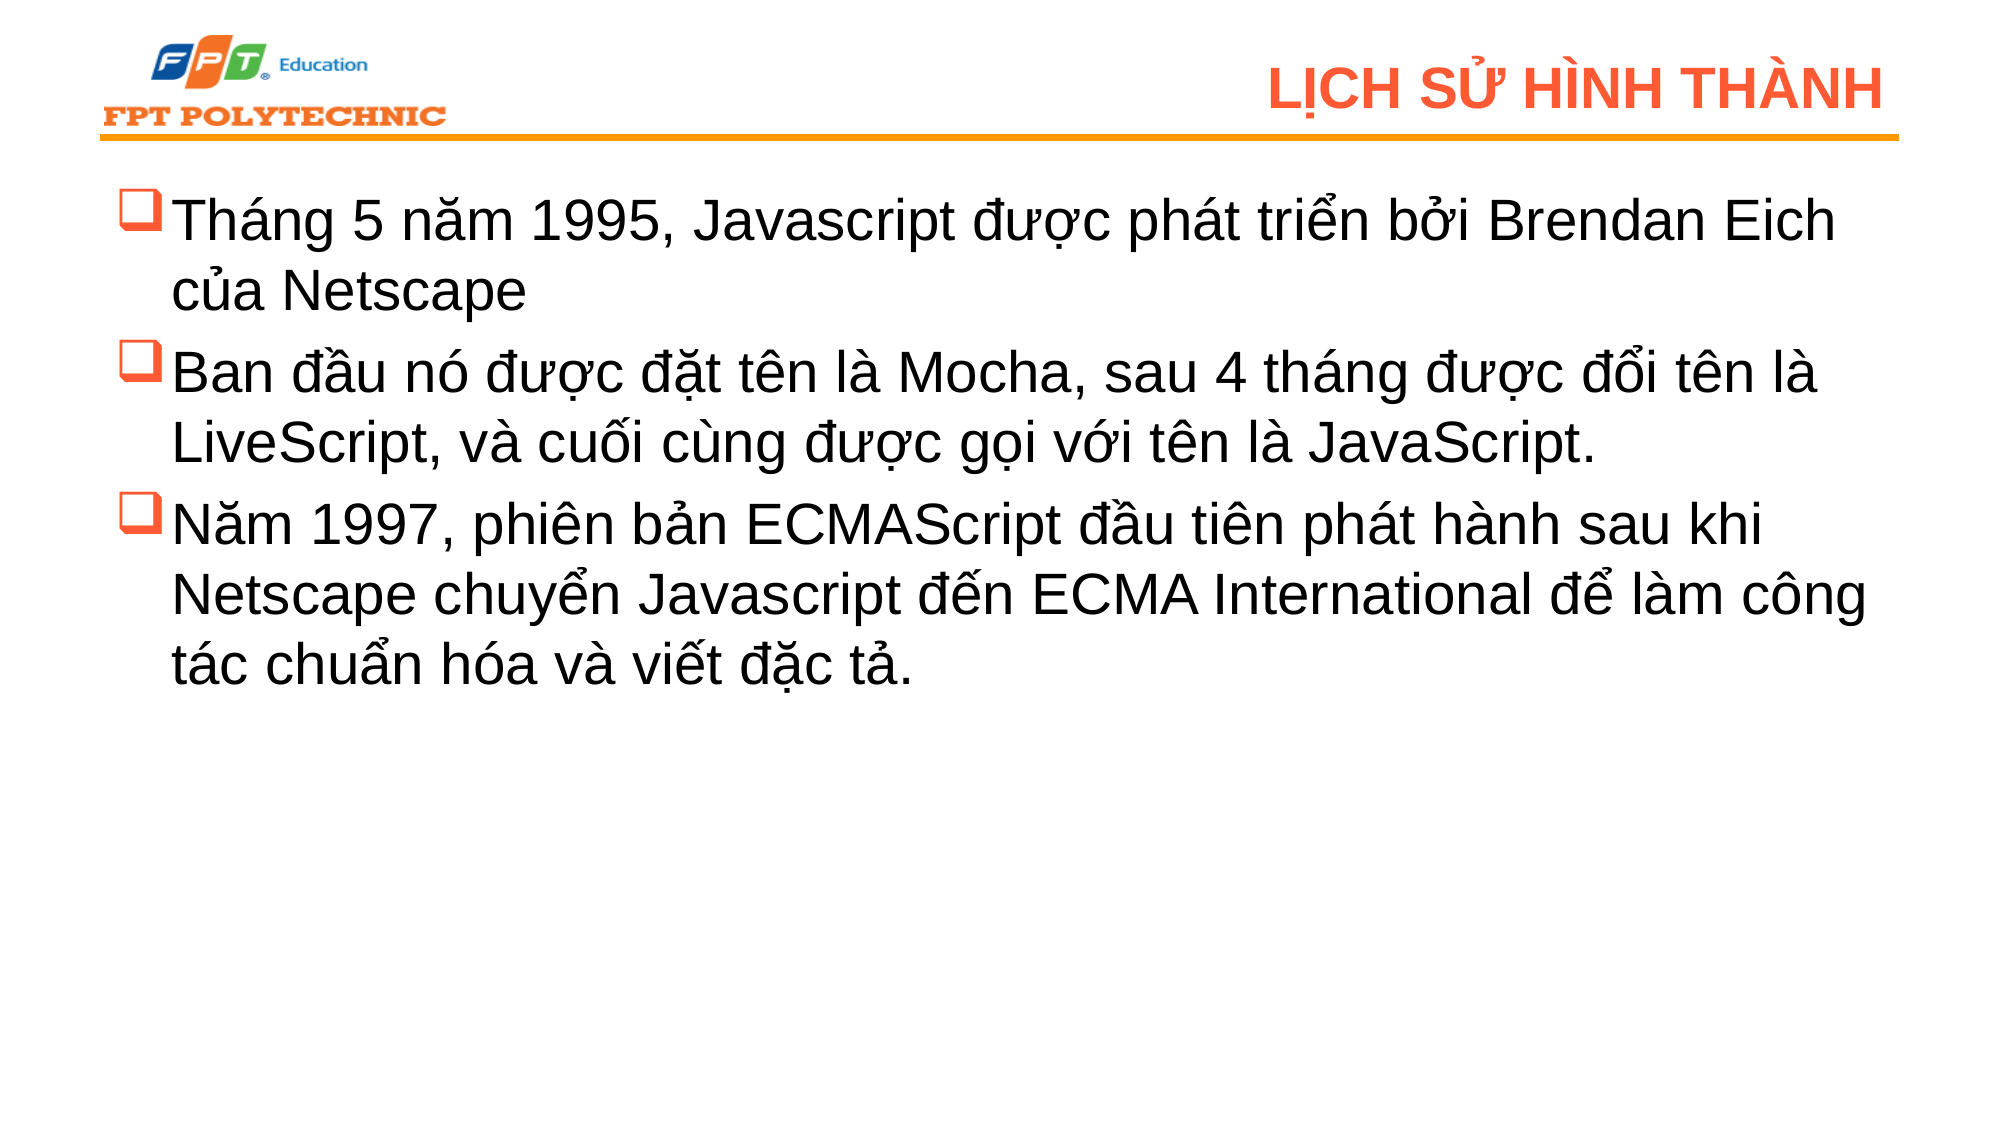

# Lịch sử hình thành
Tháng 5 năm 1995, Javascript được phát triển bởi Brendan Eich của Netscape
Ban đầu nó được đặt tên là Mocha, sau 4 tháng được đổi tên là LiveScript, và cuối cùng được gọi với tên là JavaScript.
Năm 1997, phiên bản ECMAScript đầu tiên phát hành sau khi Netscape chuyển Javascript đến ECMA International để làm công tác chuẩn hóa và viết đặc tả.